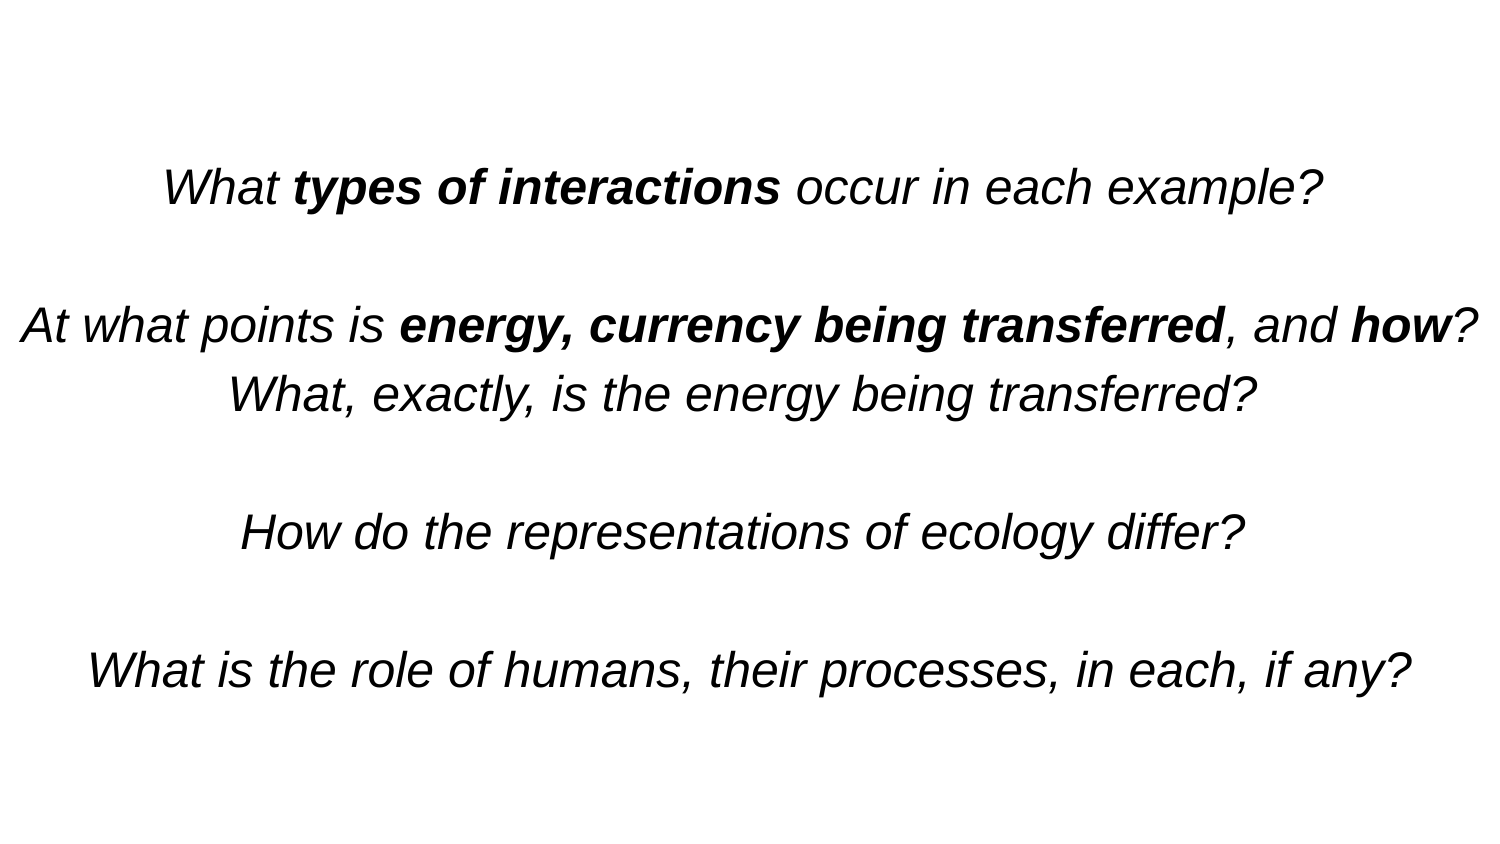

What types of interactions occur in each example?

At what points is energy, currency being transferred, and how? What, exactly, is the energy being transferred?

How do the representations of ecology differ?

What is the role of humans, their processes, in each, if any?